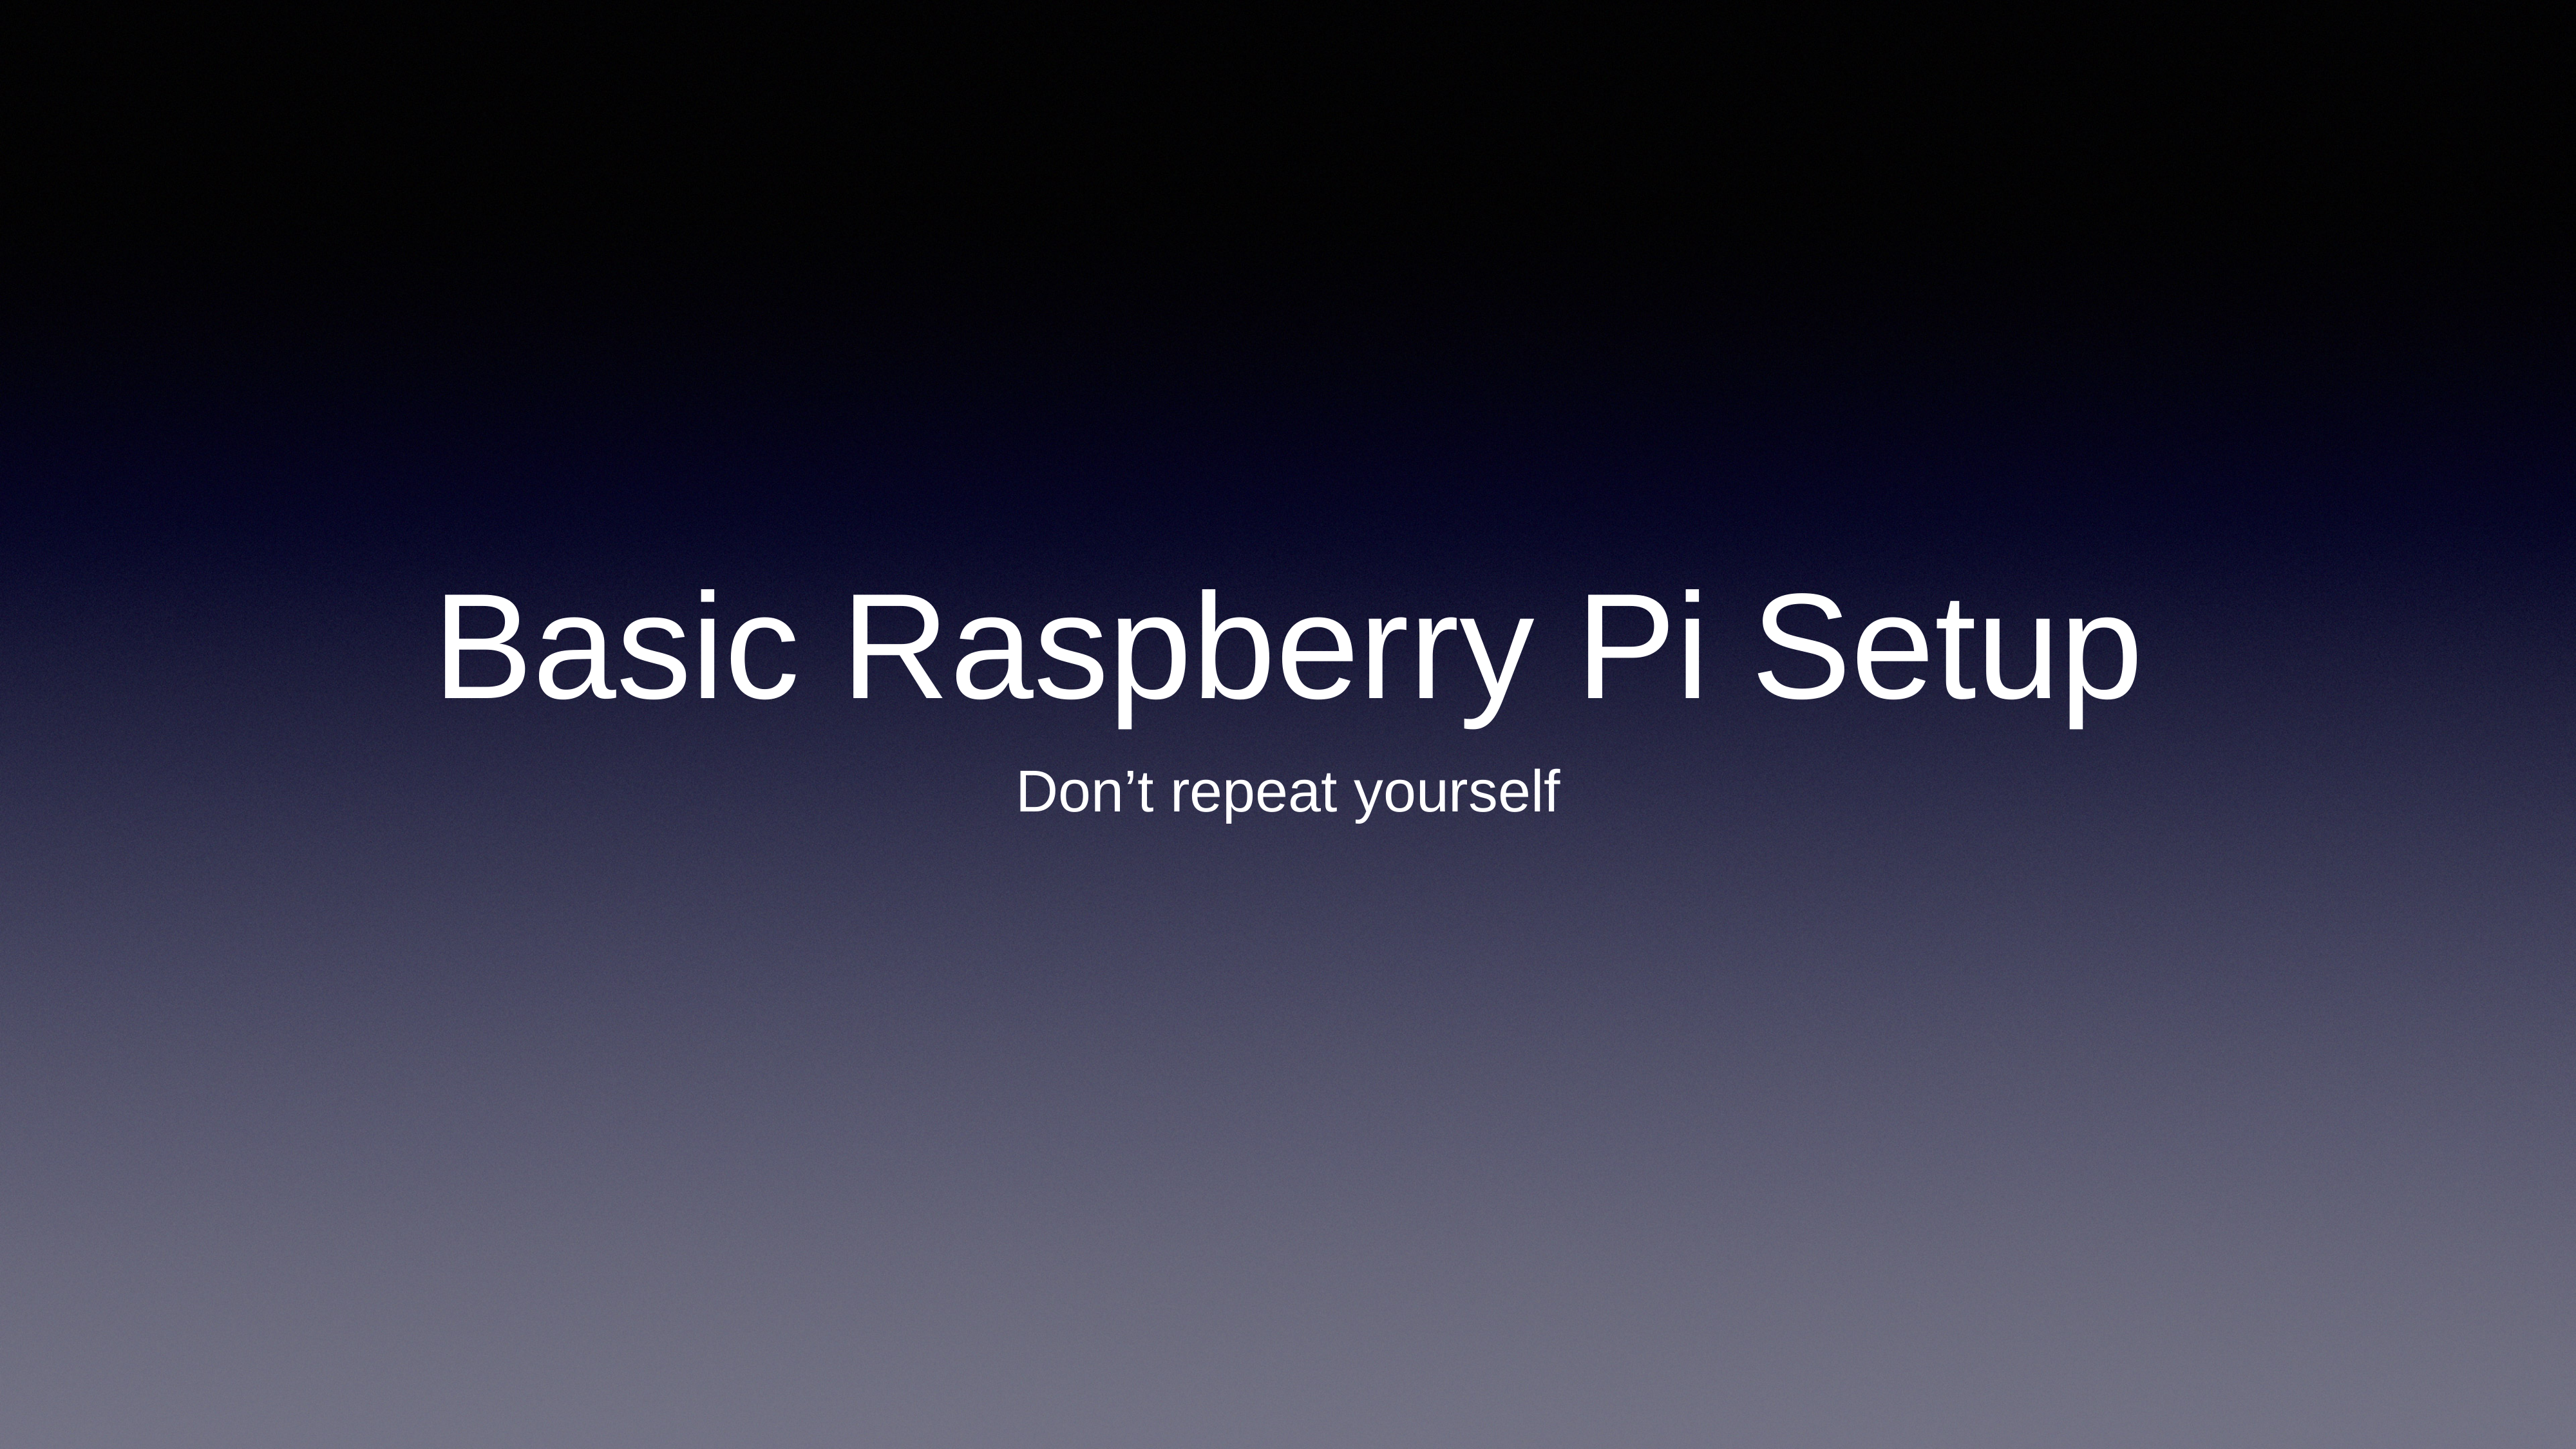

# Basic Raspberry Pi Setup
Don’t repeat yourself